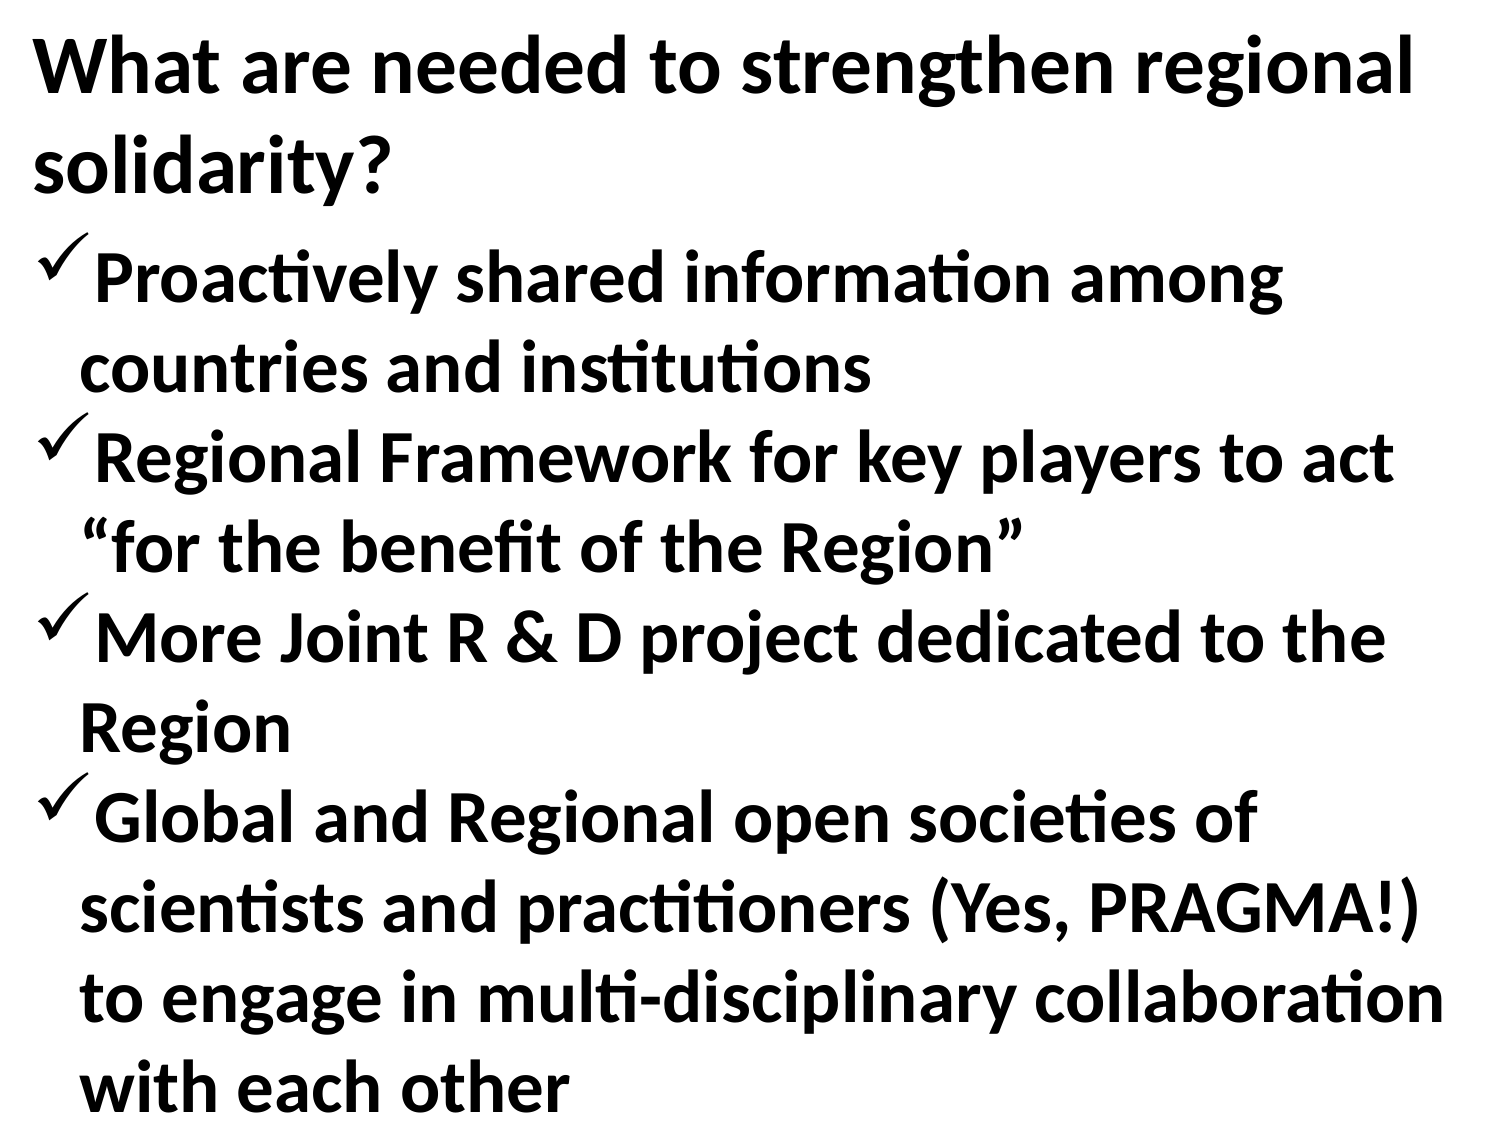

What are needed to strengthen regional solidarity?
Proactively shared information among countries and institutions
Regional Framework for key players to act “for the benefit of the Region”
More Joint R & D project dedicated to the Region
Global and Regional open societies of scientists and practitioners (Yes, PRAGMA!)  to engage in multi-disciplinary collaboration with each other